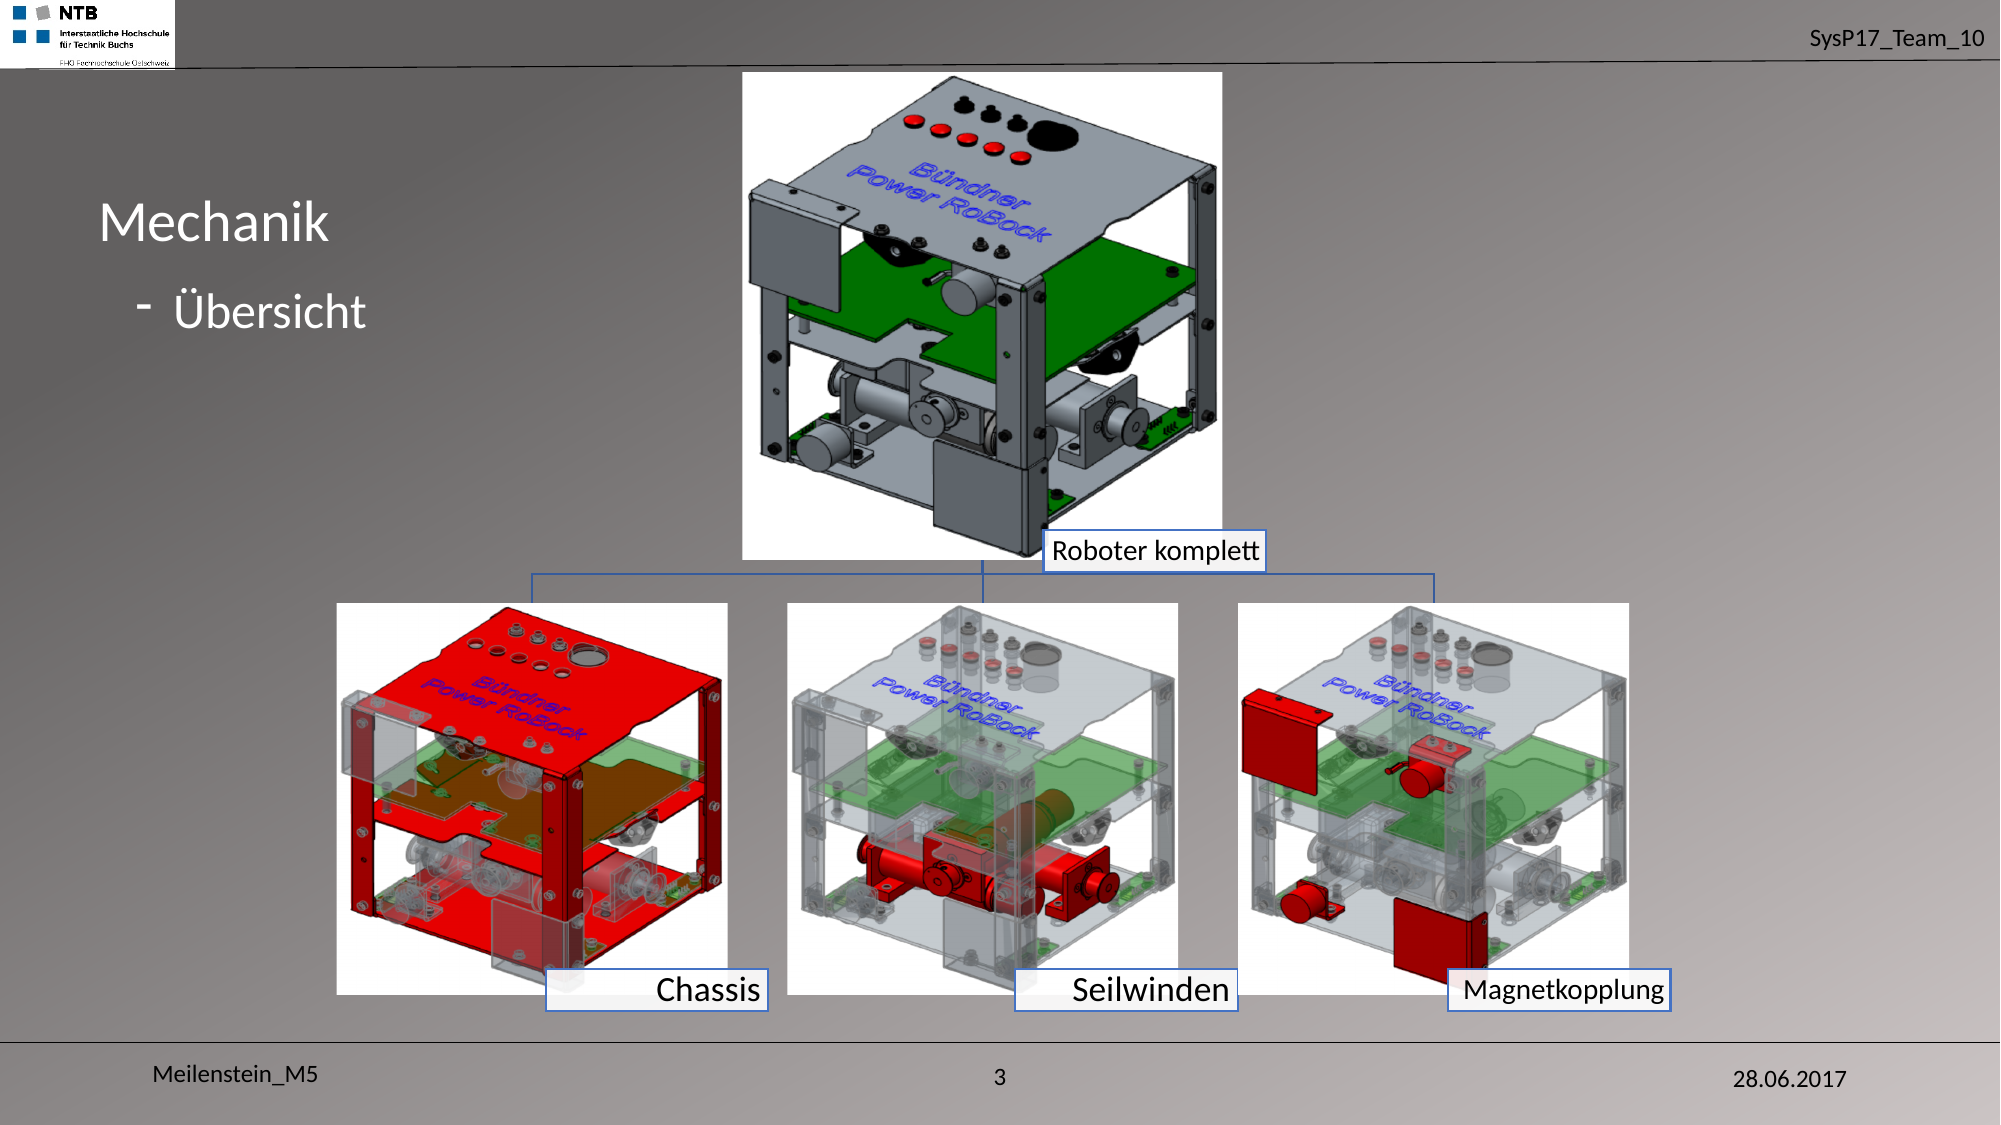

Roboter komplett

Chassis

Seilwinden

Magnetkopplung
# Mechanik
Übersicht
Meilenstein_M5
28.06.2017
3